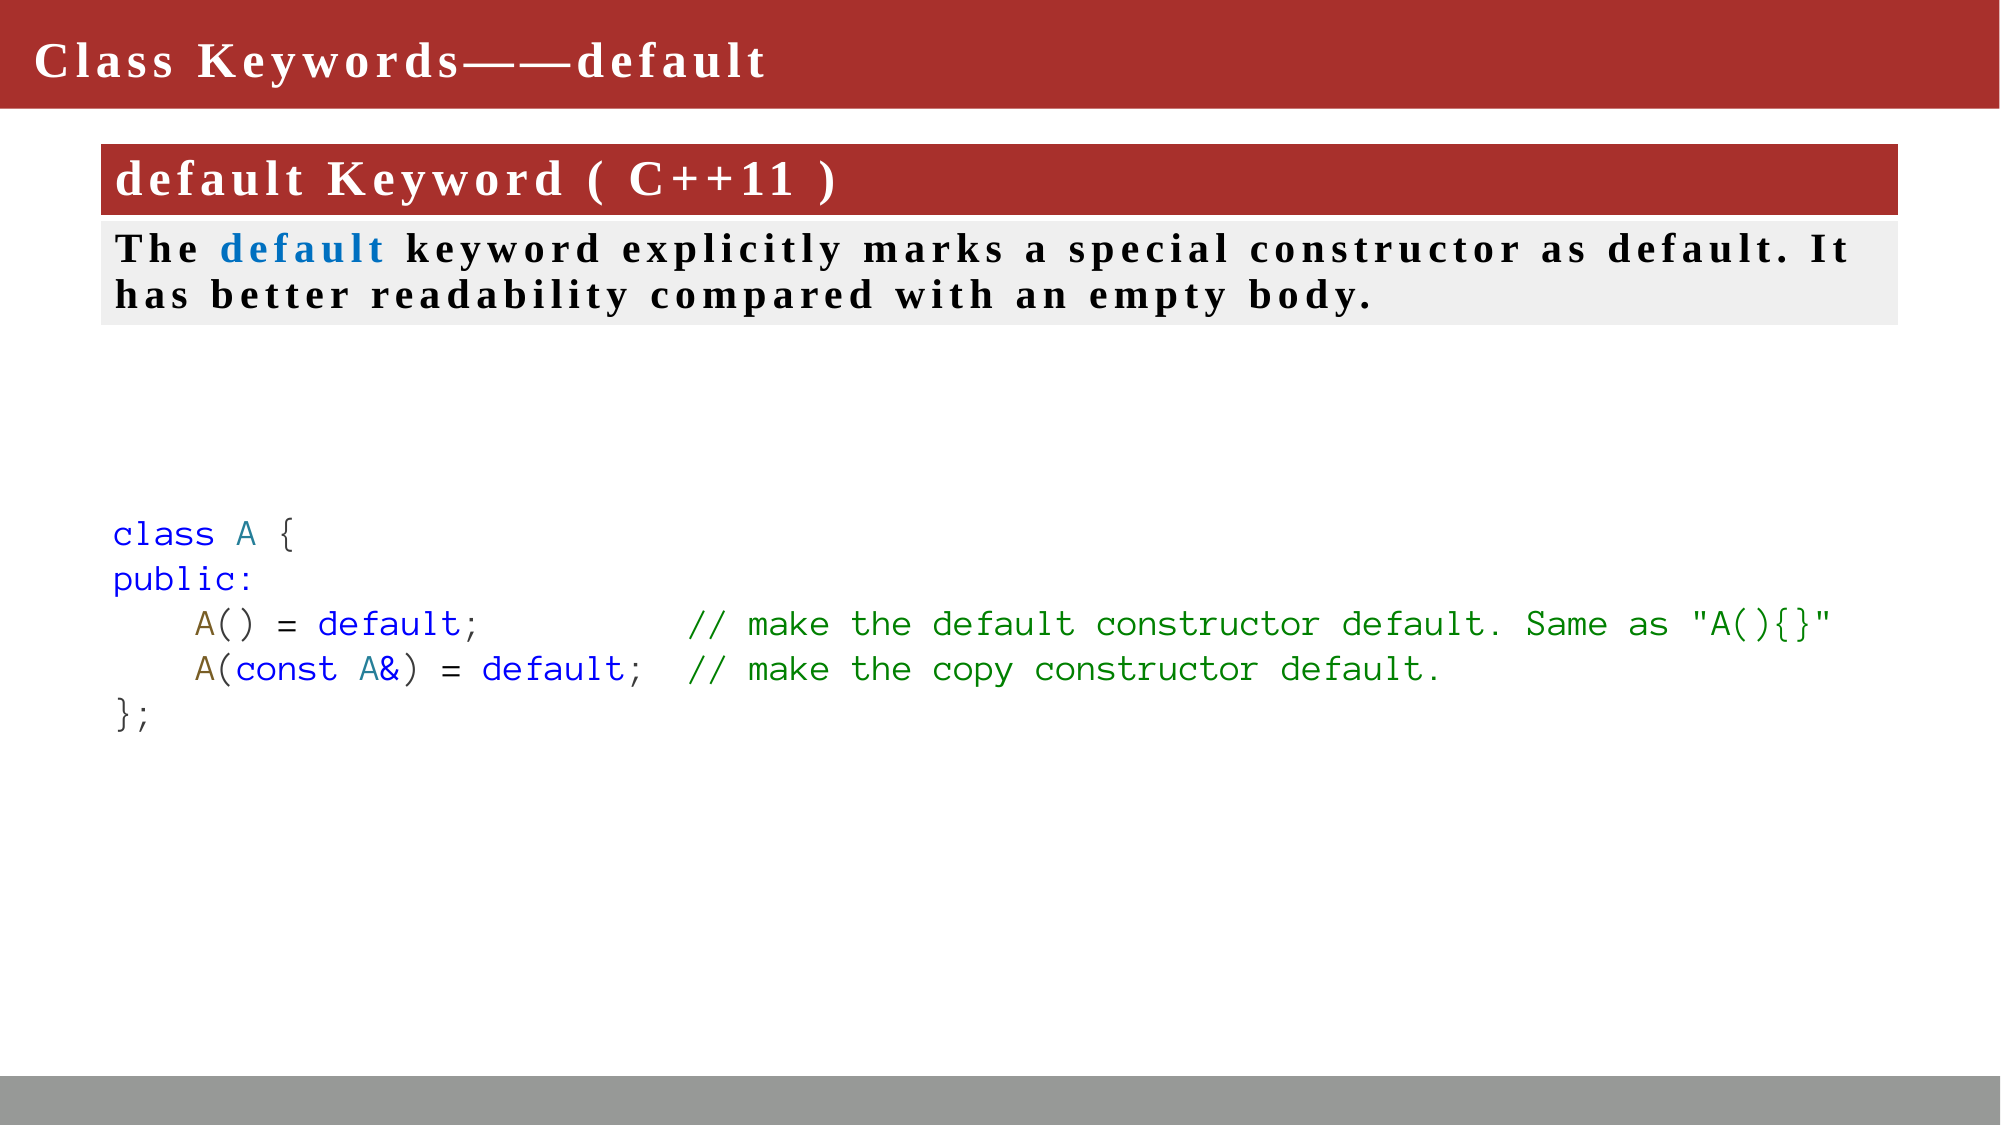

# Class Keywords——default
| default Keyword ( C++11 ) |
| --- |
| The default keyword explicitly marks a special constructor as default. It has better readability compared with an empty body. |
class A {
public:
    A() = default;          // make the default constructor default. Same as "A(){}"
    A(const A&) = default;  // make the copy constructor default.
};
40